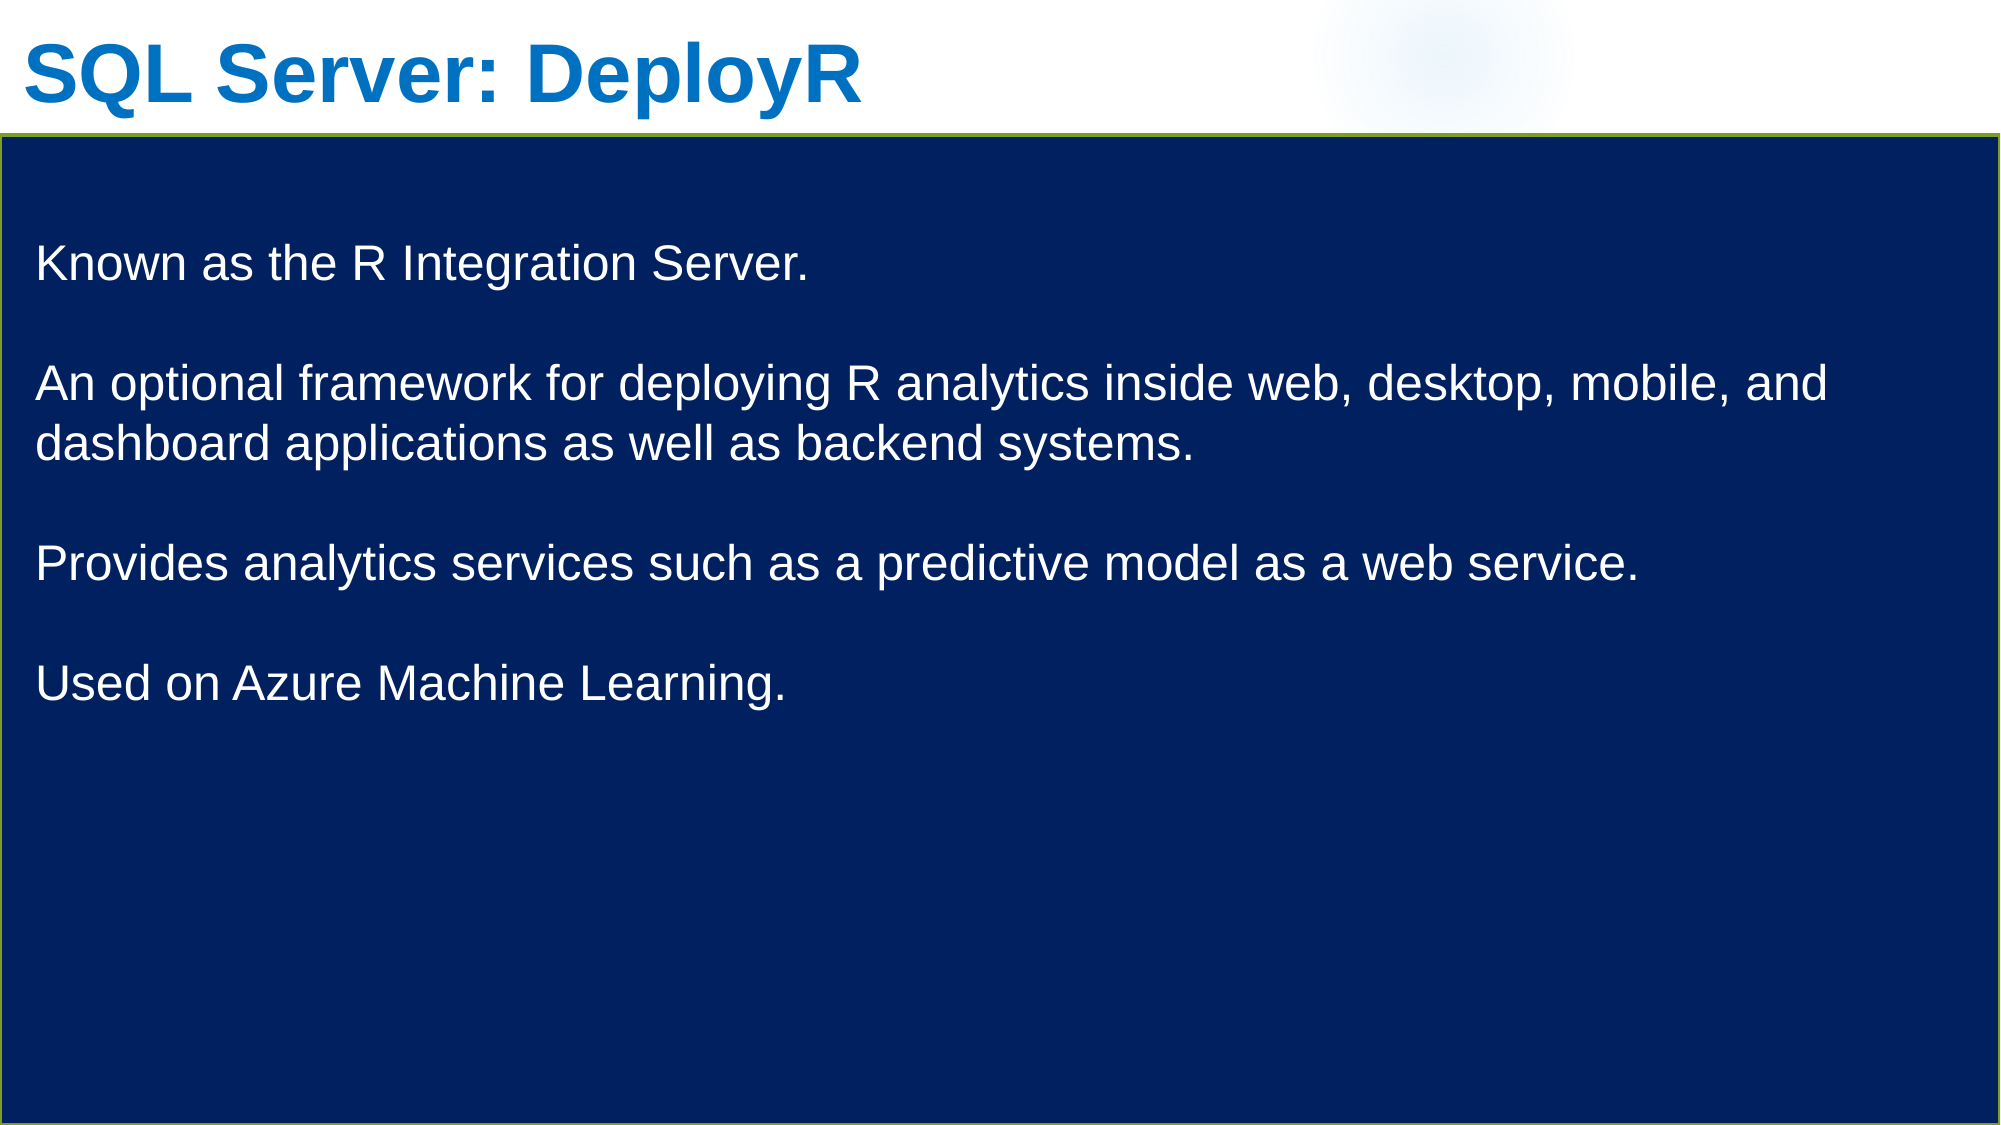

SQL Server: DeployR
Known as the R Integration Server.

An optional framework for deploying R analytics inside web, desktop, mobile, and dashboard applications as well as backend systems.

Provides analytics services such as a predictive model as a web service.

Used on Azure Machine Learning.